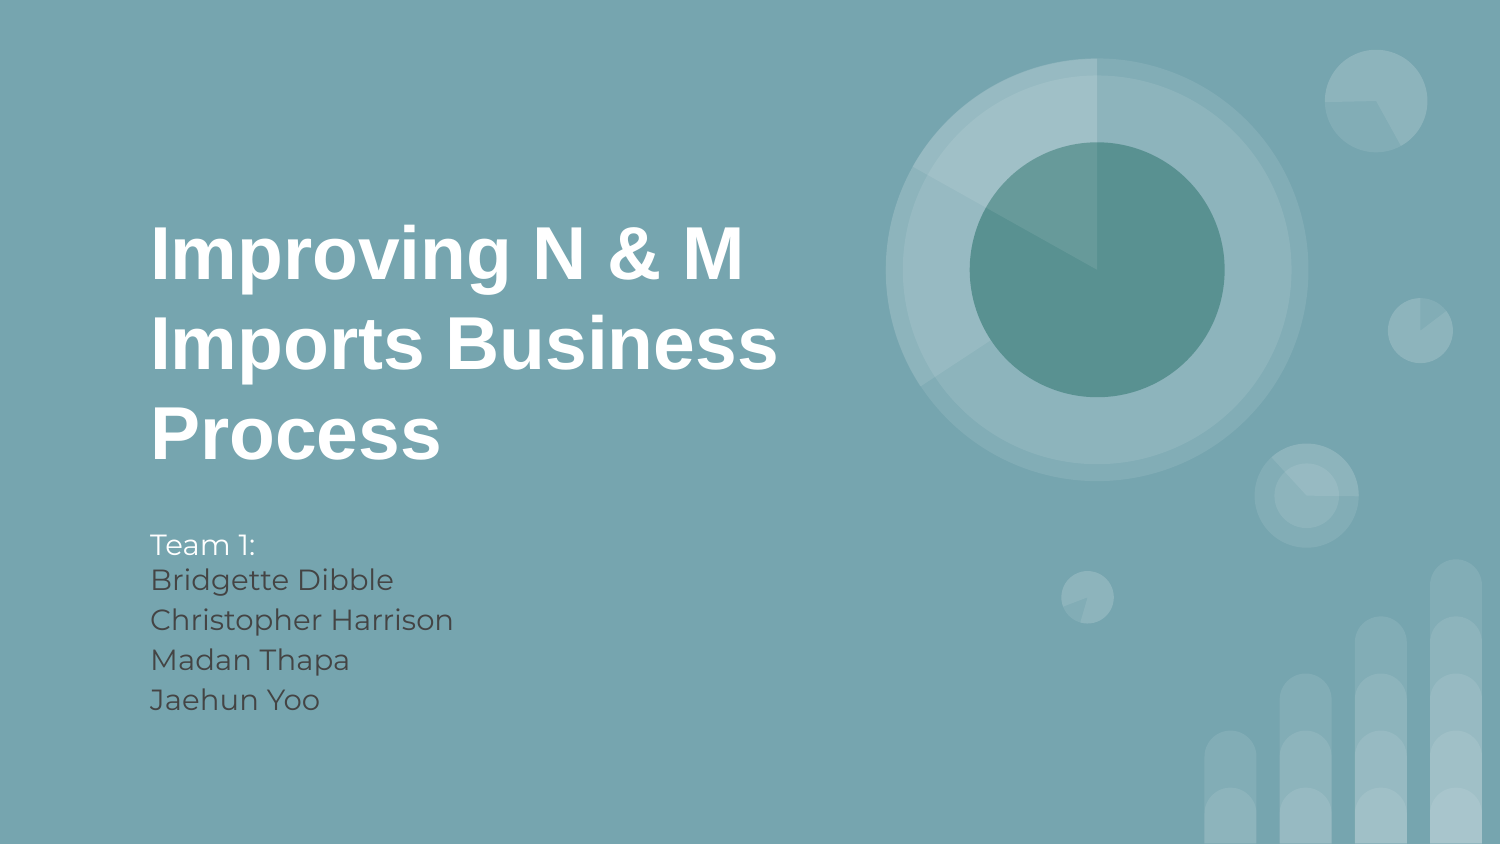

# Improving N & M Imports Business Process
Team 1:
Bridgette Dibble
Christopher Harrison
Madan Thapa
Jaehun Yoo